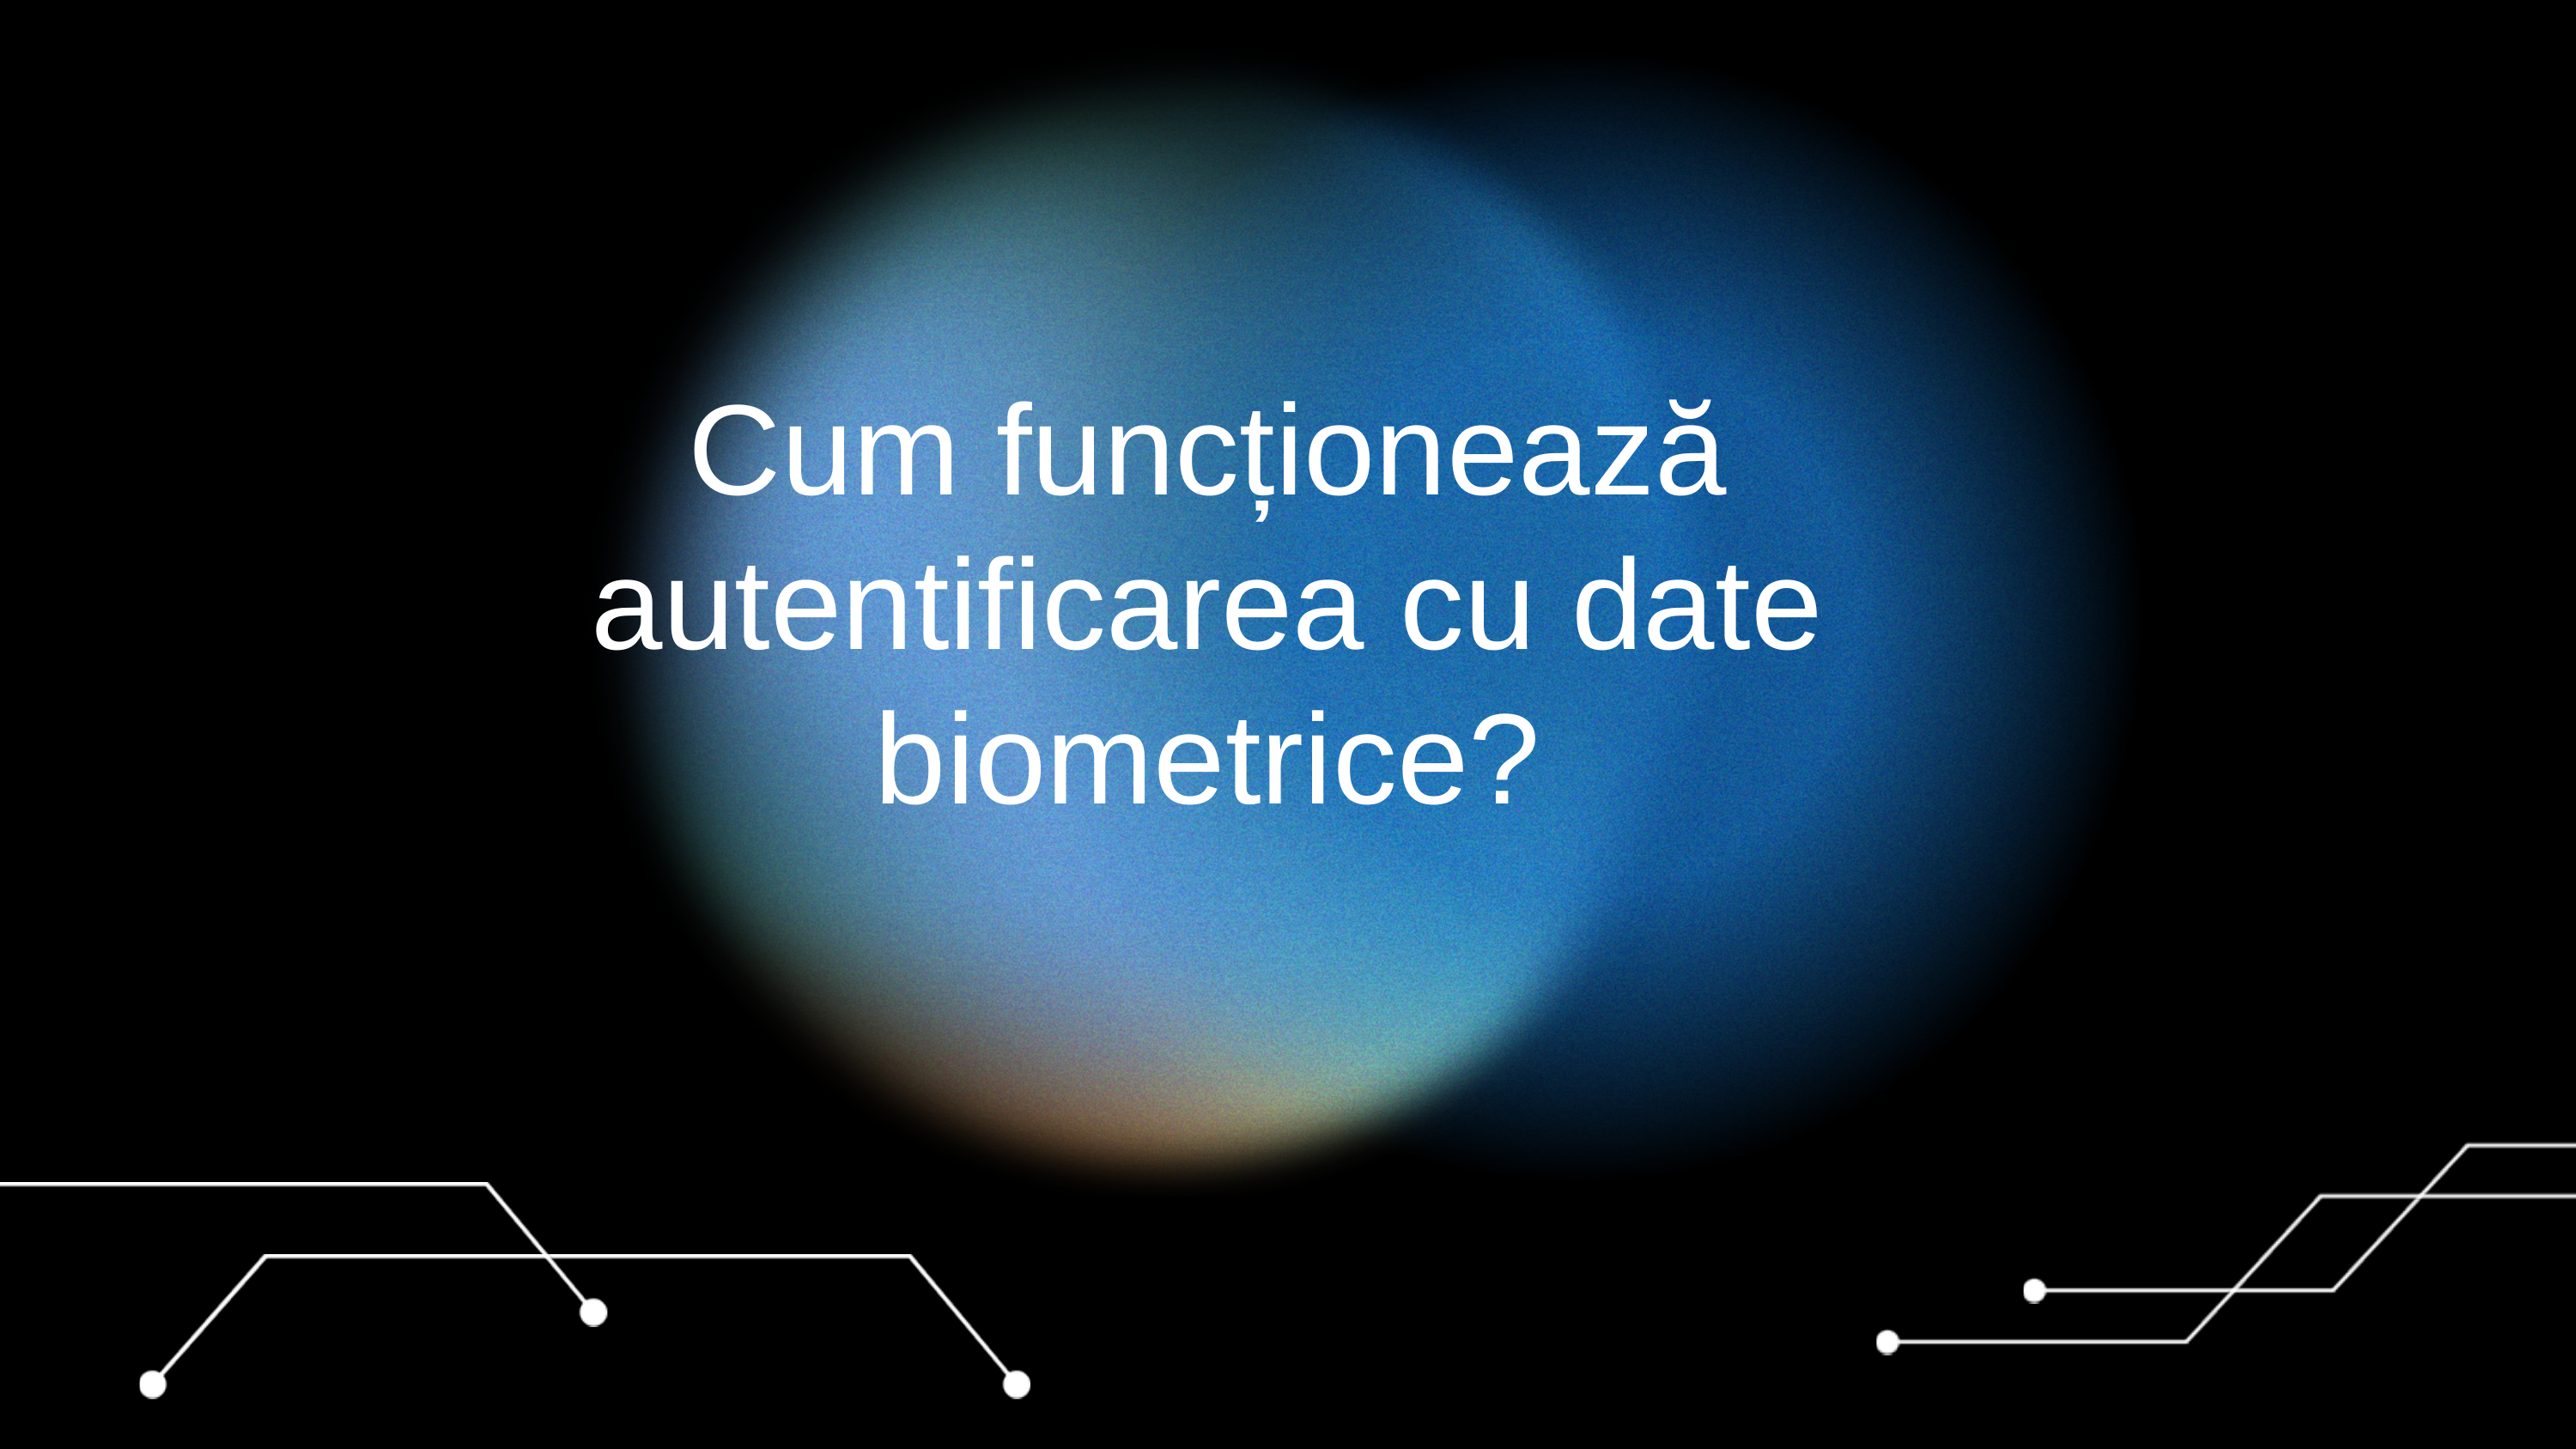

# Cum funcționează autentificarea cu date biometrice?